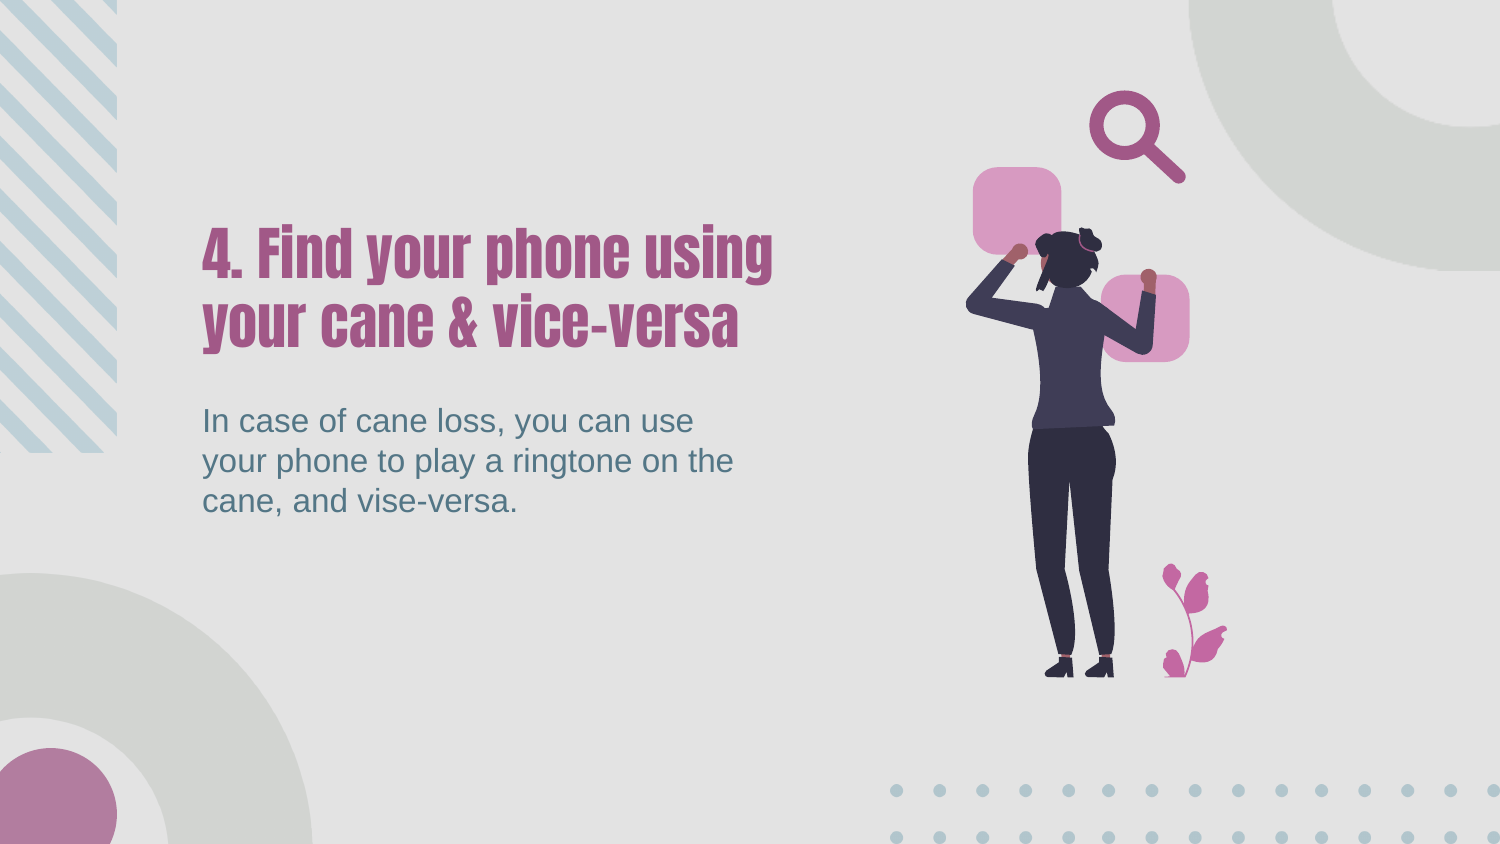

4. Find your phone using your cane & vice-versa
In case of cane loss, you can use your phone to play a ringtone on the cane, and vise-versa.